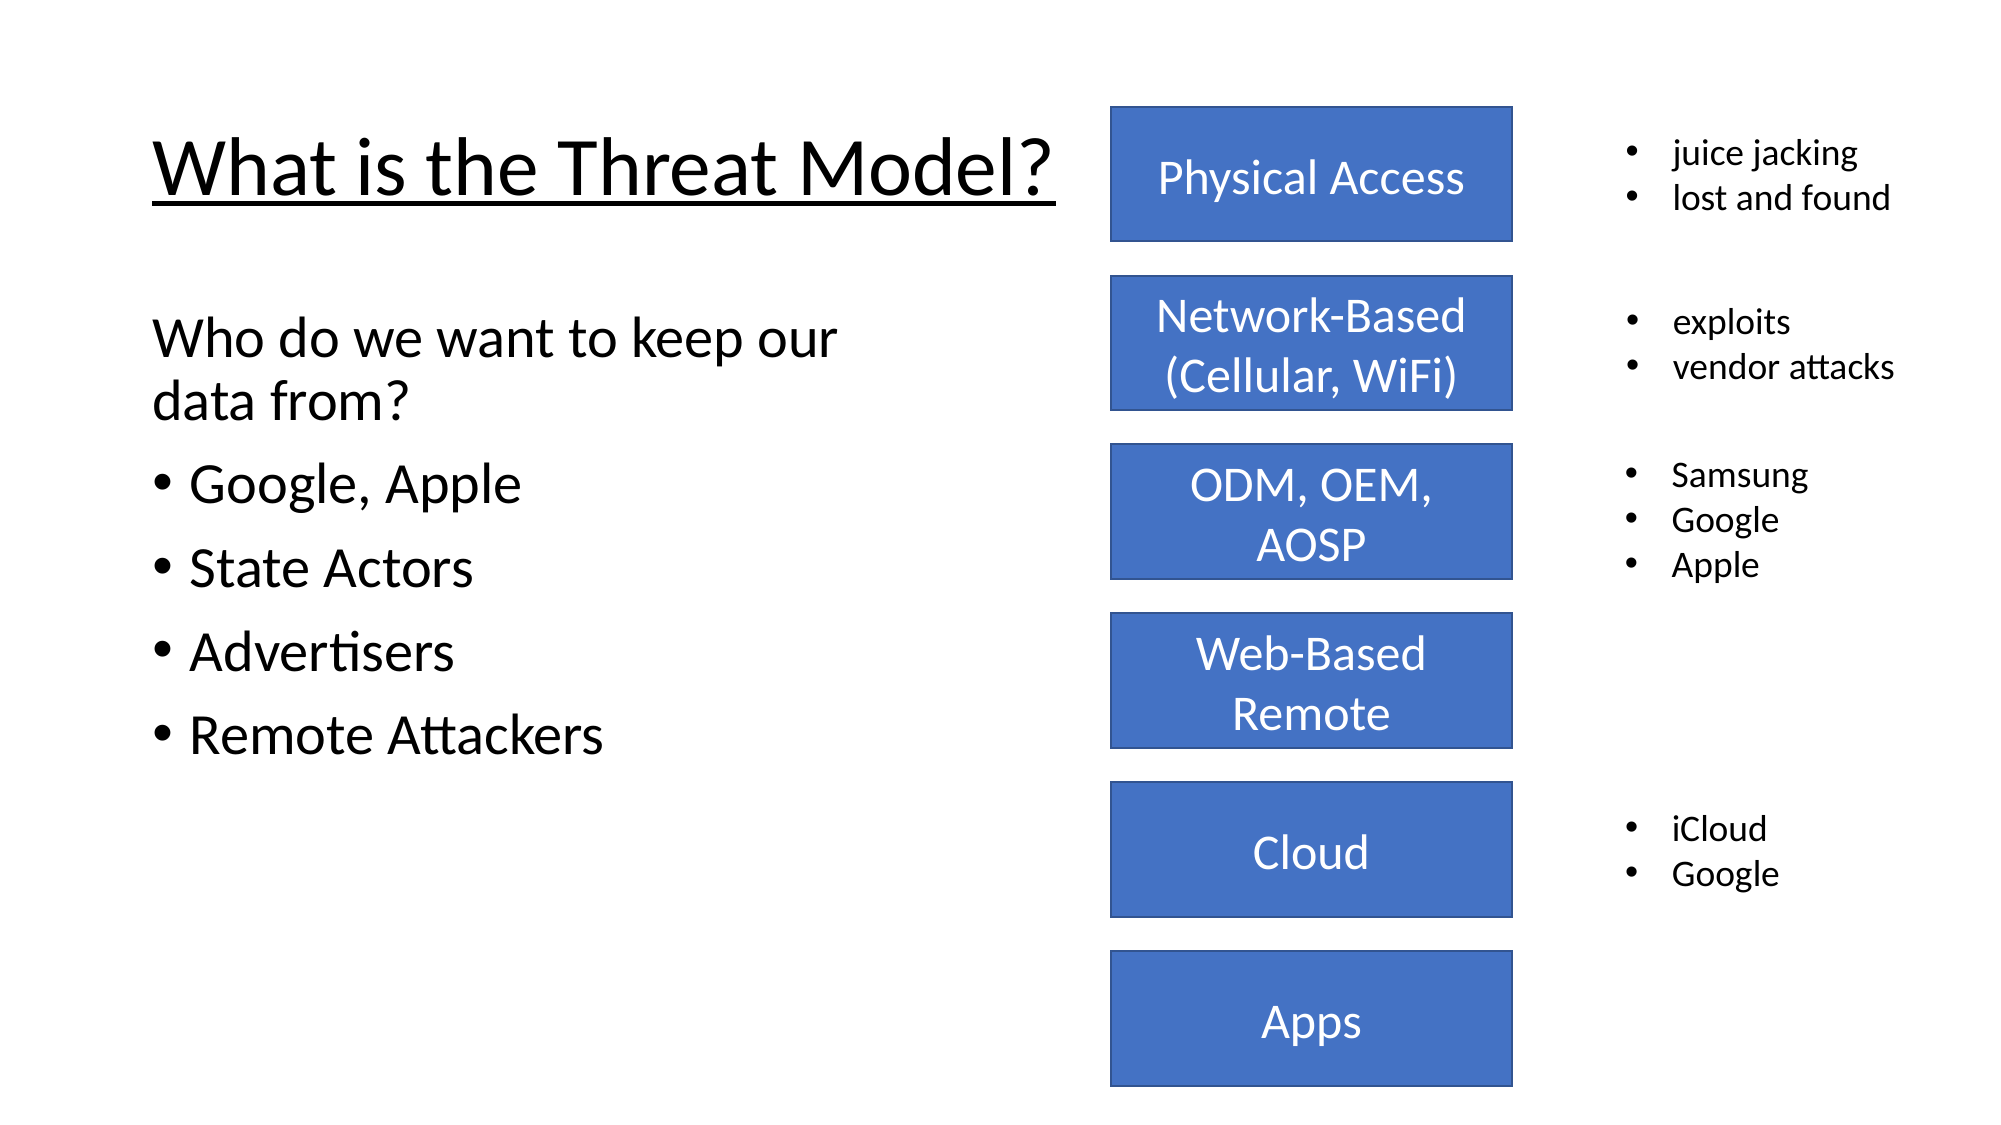

# What is the Threat Model?
Physical Access
juice jacking
lost and found
Network-Based
(Cellular, WiFi)
exploits
vendor attacks
Who do we want to keep our data from?
Google, Apple
State Actors
Advertisers
Remote Attackers
Samsung
Google
Apple
ODM, OEM,
AOSP
Web-Based Remote
Cloud
iCloud
Google
Apps